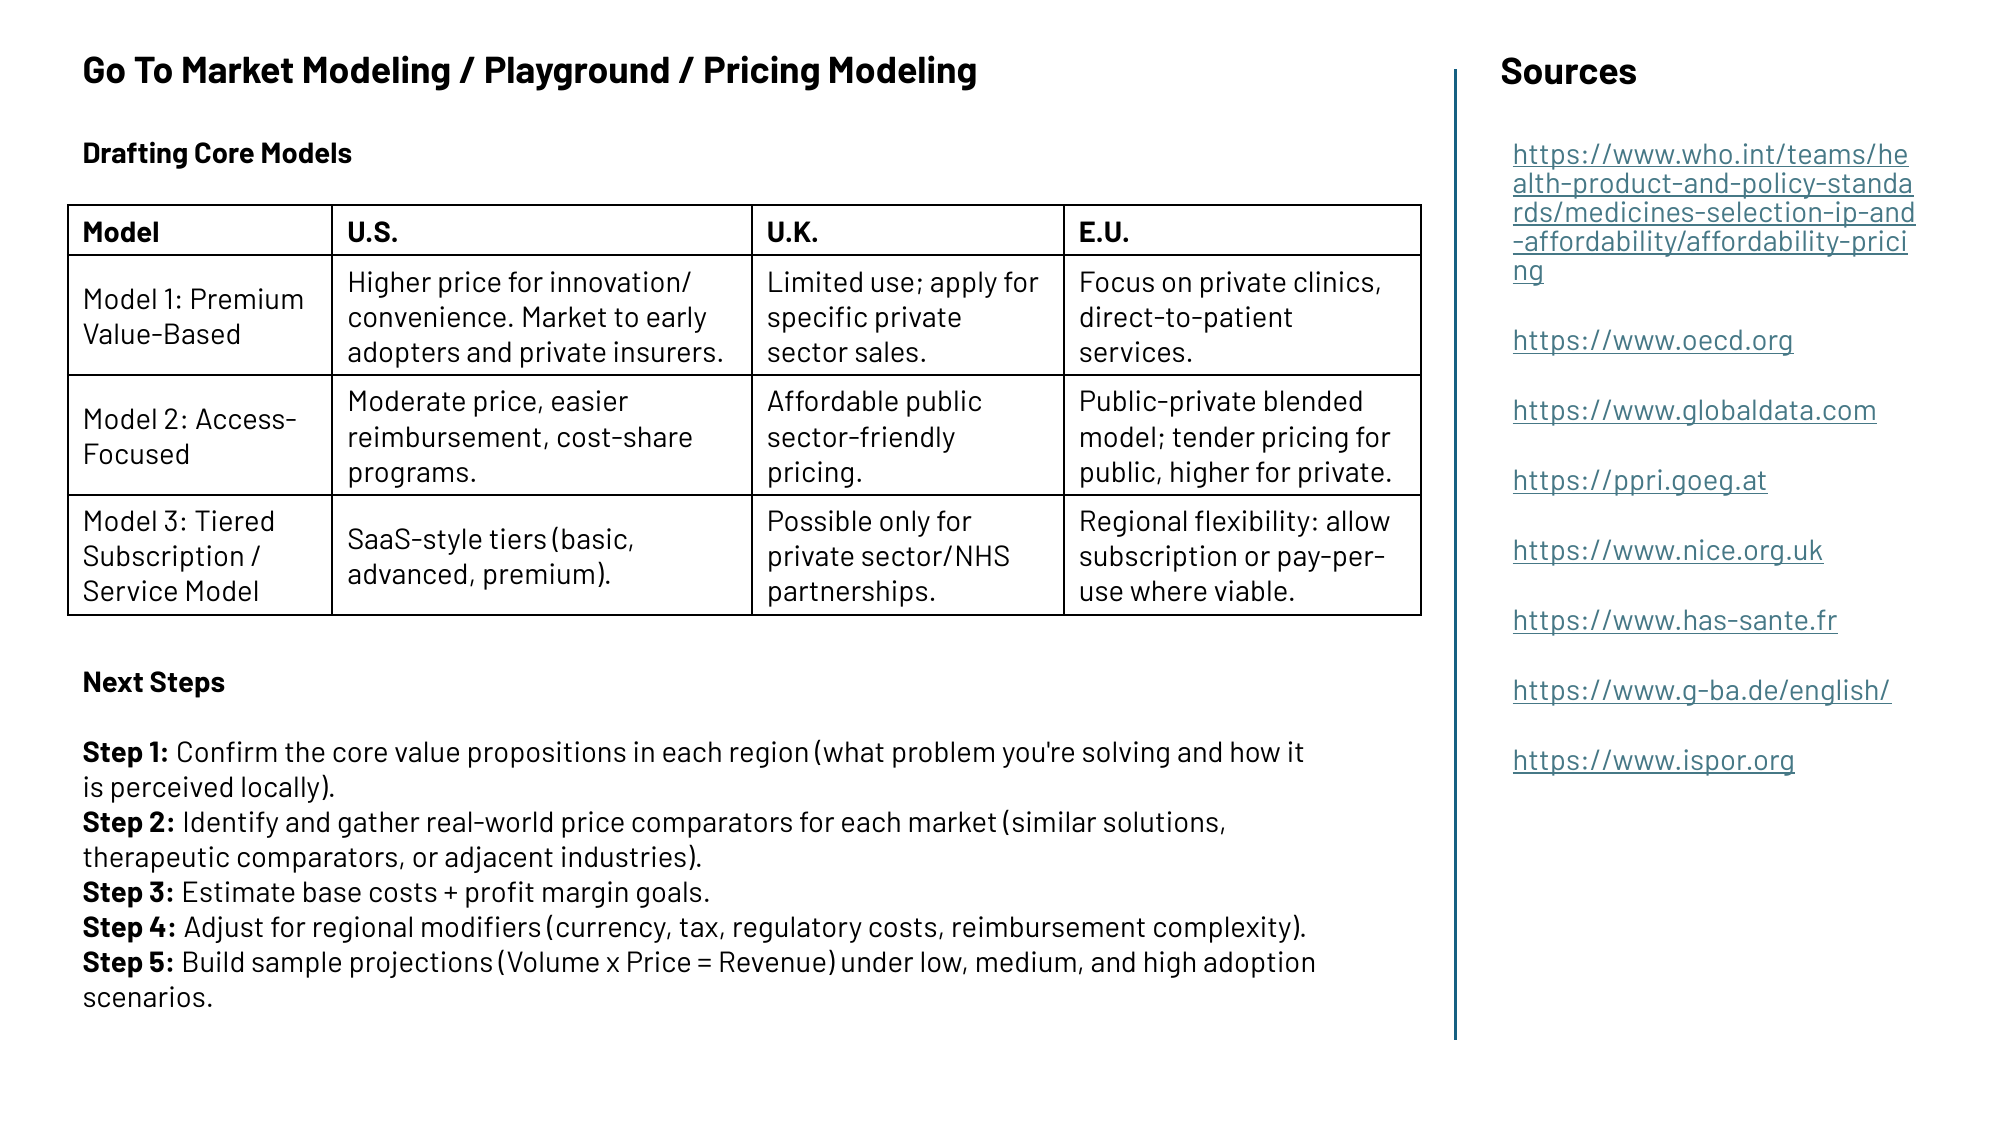

Go To Market Modeling / Playground / Pricing Modeling
Sources
Drafting Core Models
https://www.who.int/teams/health-product-and-policy-standards/medicines-selection-ip-and-affordability/affordability-pricing

https://www.oecd.org

https://www.globaldata.com

https://ppri.goeg.at

https://www.nice.org.uk

https://www.has-sante.fr

https://www.g-ba.de/english/

https://www.ispor.org

| Model | U.S. | U.K. | E.U. |
| --- | --- | --- | --- |
| Model 1: Premium Value-Based | Higher price for innovation/ convenience. Market to early adopters and private insurers. | Limited use; apply for specific private sector sales. | Focus on private clinics, direct-to-patient services. |
| Model 2: Access-Focused | Moderate price, easier reimbursement, cost-share programs. | Affordable public sector-friendly pricing. | Public-private blended model; tender pricing for public, higher for private. |
| Model 3: Tiered Subscription / Service Model | SaaS-style tiers (basic, advanced, premium). | Possible only for private sector/NHS partnerships. | Regional flexibility: allow subscription or pay-per-use where viable. |
Next Steps

Step 1: Confirm the core value propositions in each region (what problem you're solving and how it is perceived locally).
Step 2: Identify and gather real-world price comparators for each market (similar solutions, therapeutic comparators, or adjacent industries).
Step 3: Estimate base costs + profit margin goals.
Step 4: Adjust for regional modifiers (currency, tax, regulatory costs, reimbursement complexity).
Step 5: Build sample projections (Volume x Price = Revenue) under low, medium, and high adoption scenarios.